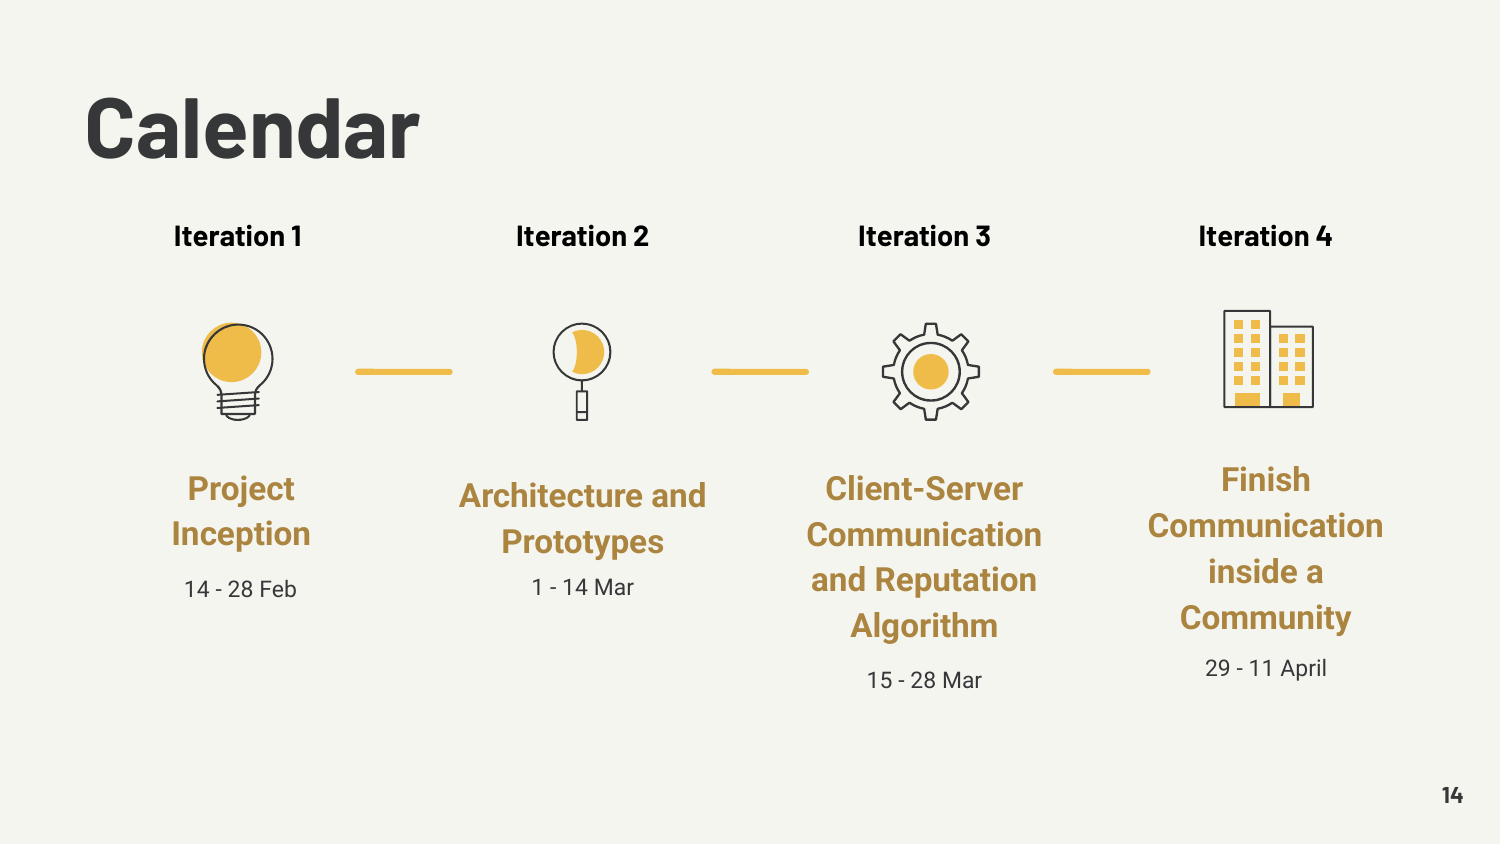

# Calendar
Iteration 1
Iteration 2
Iteration 3
Iteration 4

Finish Communication inside a Community
29 - 11 April

Project Inception

 14 - 28 Feb

Architecture and Prototypes
1 - 14 Mar
Client-Server Communication and Reputation Algorithm
15 - 28 Mar
14